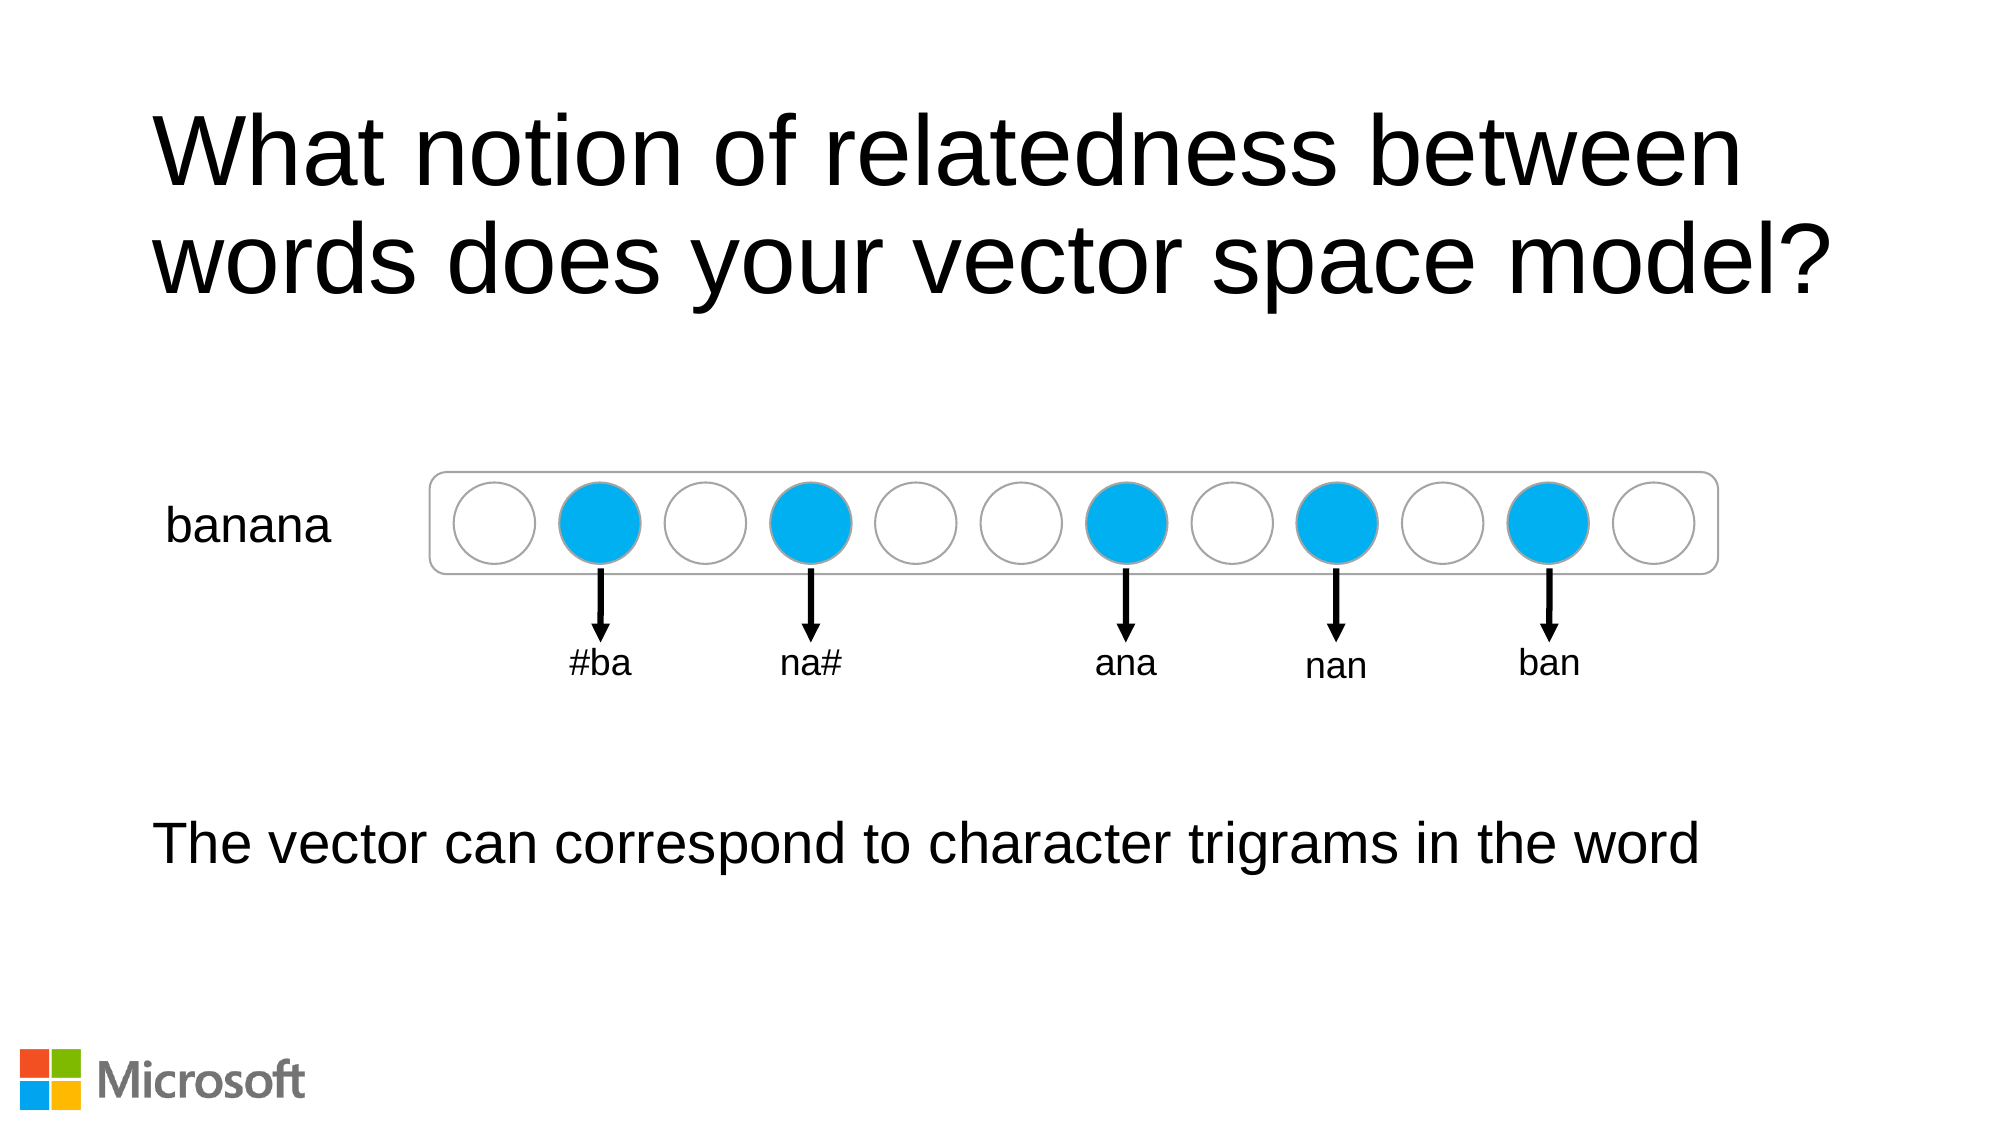

# What notion of relatedness between words does your vector space model?

banana
#ba
na#
ana
ban
nan
The vector can correspond to character trigrams in the word